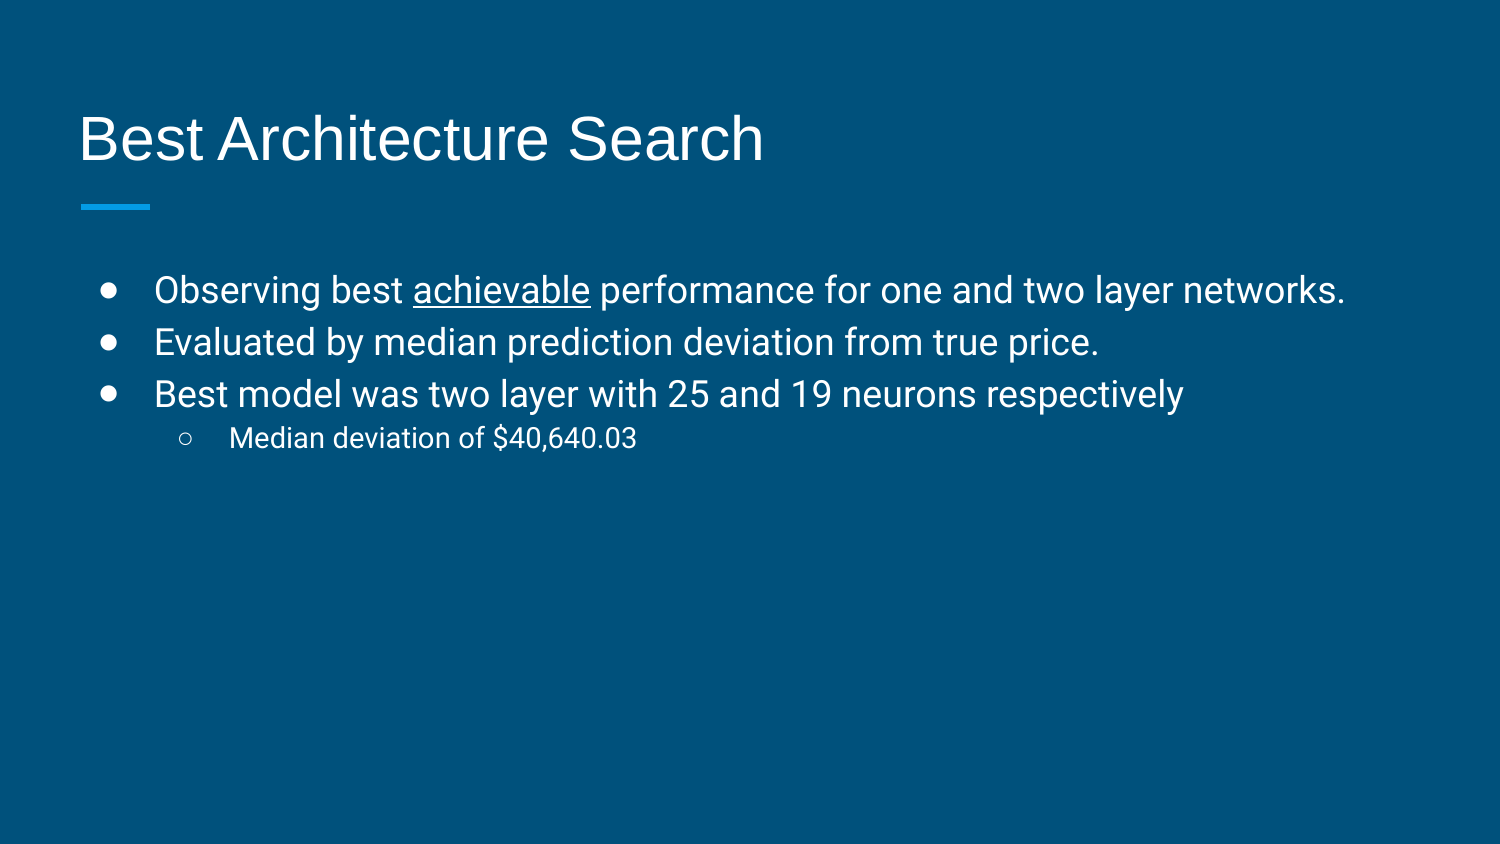

# Best Architecture Search
Observing best achievable performance for one and two layer networks.
Evaluated by median prediction deviation from true price.
Best model was two layer with 25 and 19 neurons respectively
Median deviation of $40,640.03